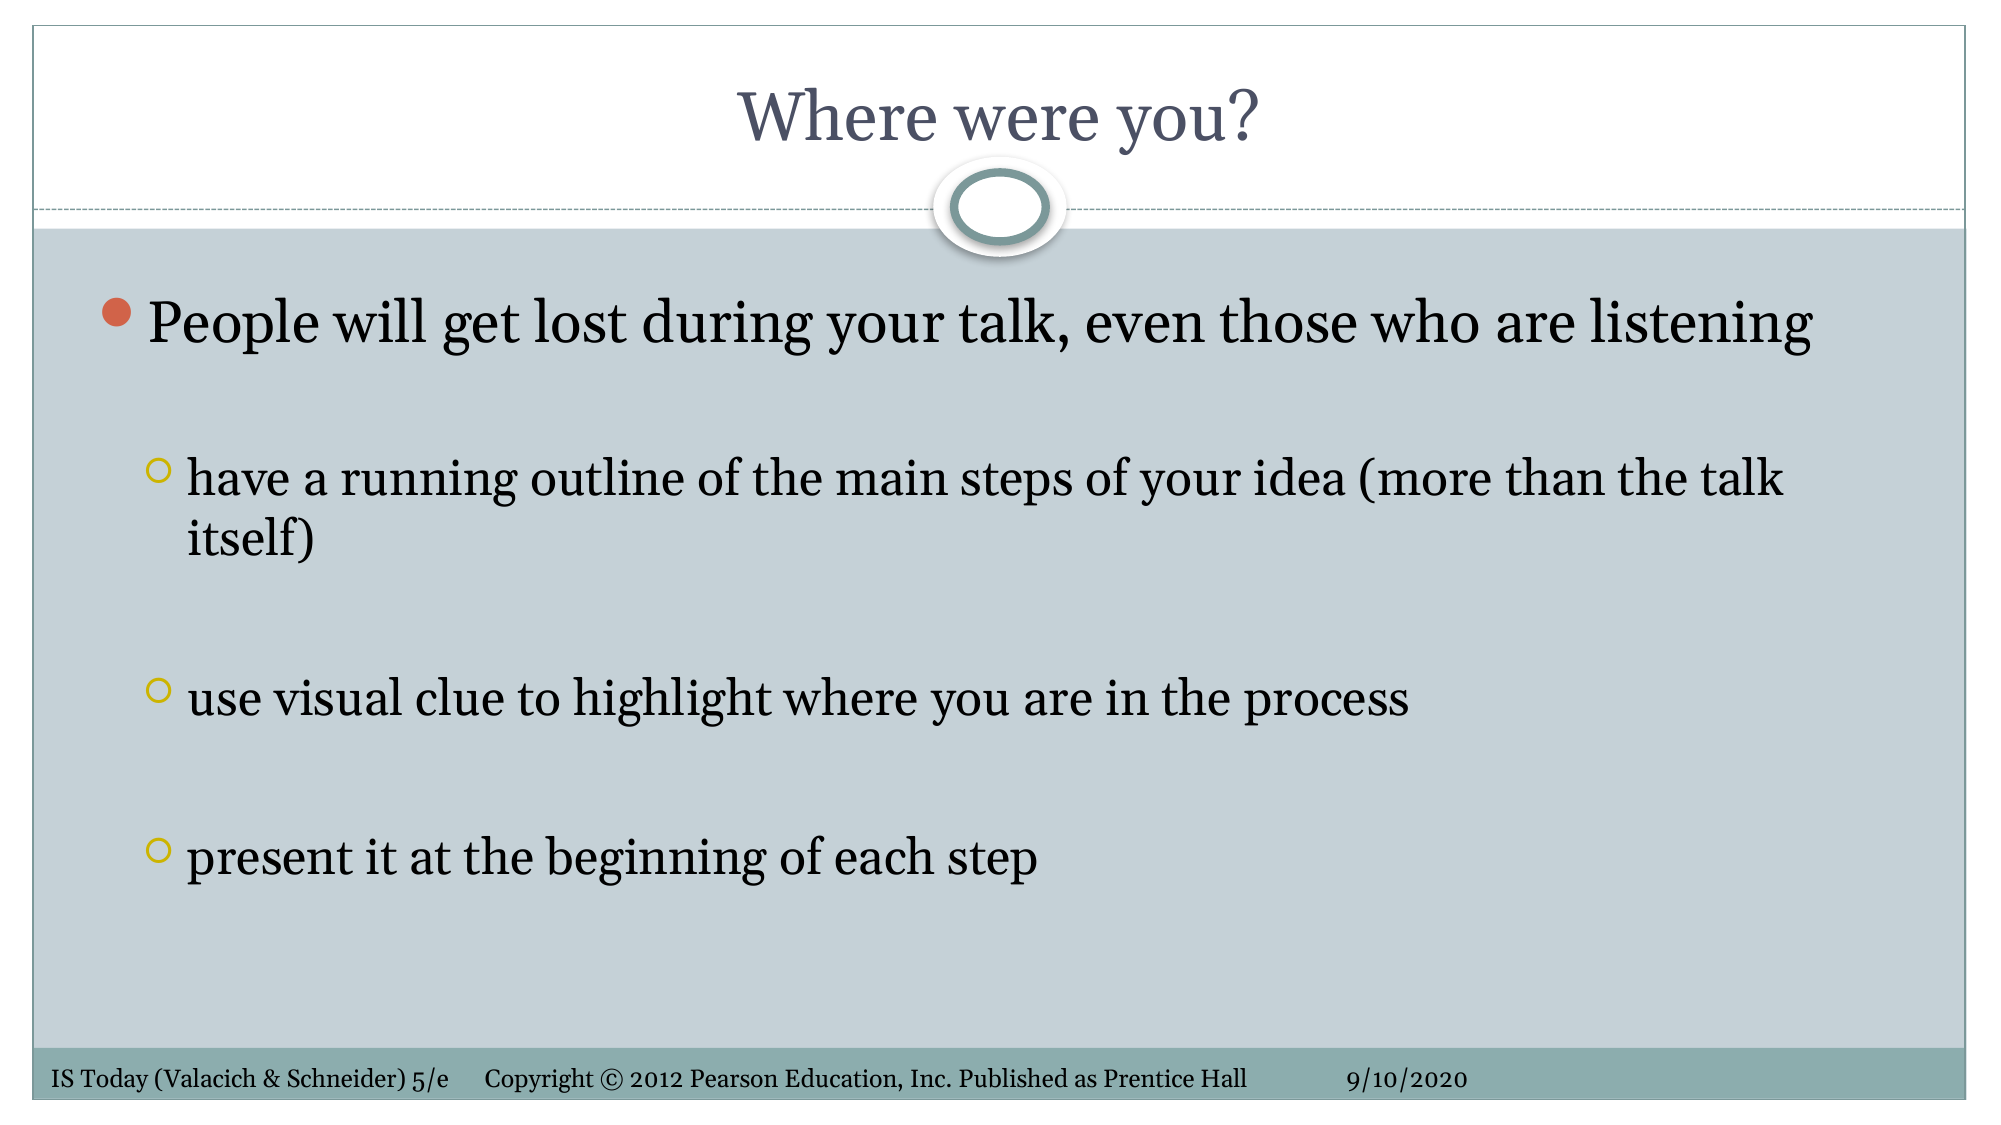

# Where were you?
People will get lost during your talk, even those who are listening

have a running outline of the main steps of your idea (more than the talk itself)

use visual clue to highlight where you are in the process

present it at the beginning of each step